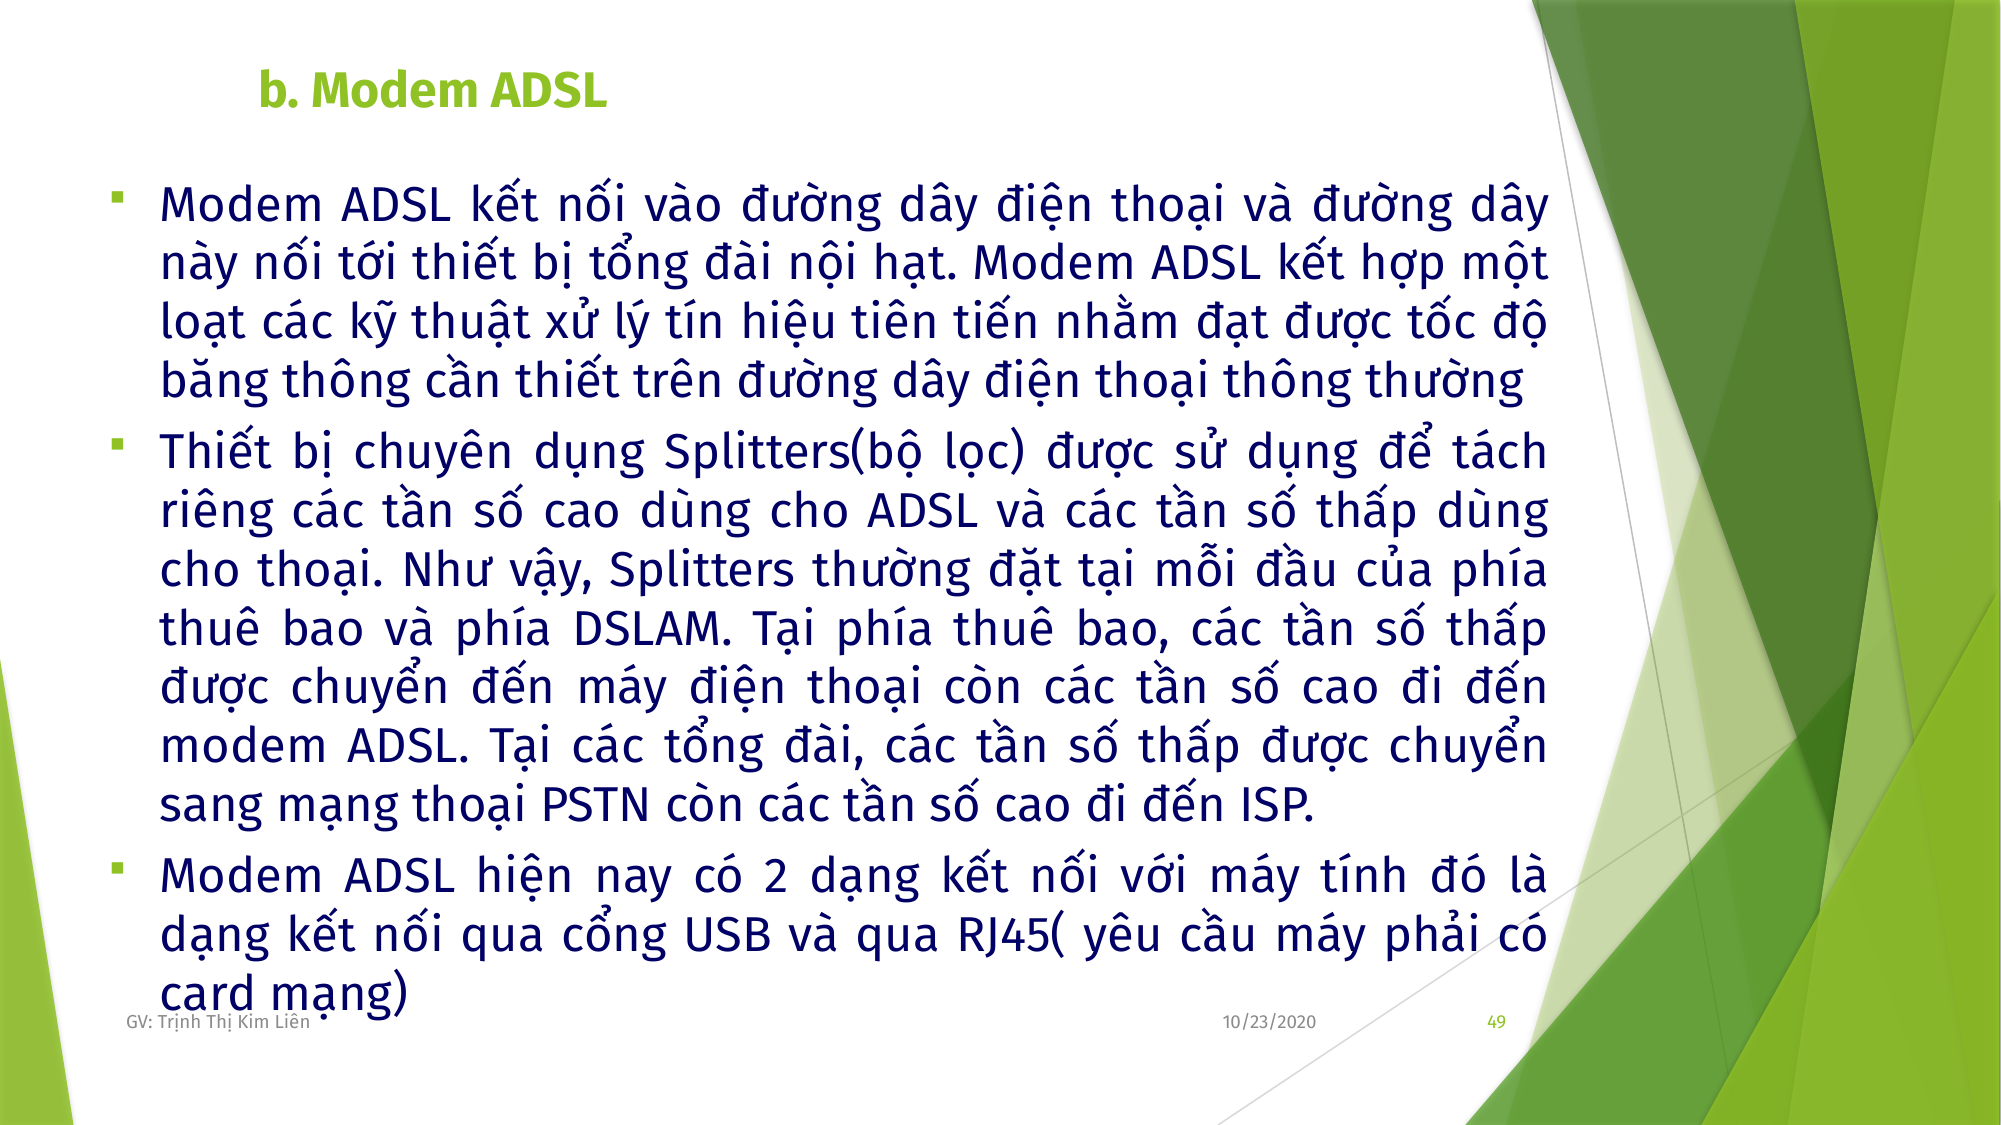

b. Modem ADSL
Modem ADSL kết nối vào đường dây điện thoại và đường dây này nối tới thiết bị tổng đài nội hạt. Modem ADSL kết hợp một loạt các kỹ thuật xử lý tín hiệu tiên tiến nhằm đạt được tốc độ băng thông cần thiết trên đường dây điện thoại thông thường
Thiết bị chuyên dụng Splitters(bộ lọc) được sử dụng để tách riêng các tần số cao dùng cho ADSL và các tần số thấp dùng cho thoại. Như vậy, Splitters thường đặt tại mỗi đầu của phía thuê bao và phía DSLAM. Tại phía thuê bao, các tần số thấp được chuyển đến máy điện thoại còn các tần số cao đi đến modem ADSL. Tại các tổng đài, các tần số thấp được chuyển sang mạng thoại PSTN còn các tần số cao đi đến ISP.
Modem ADSL hiện nay có 2 dạng kết nối với máy tính đó là dạng kết nối qua cổng USB và qua RJ45( yêu cầu máy phải có card mạng)
GV: Trịnh Thị Kim Liên
10/23/2020
49